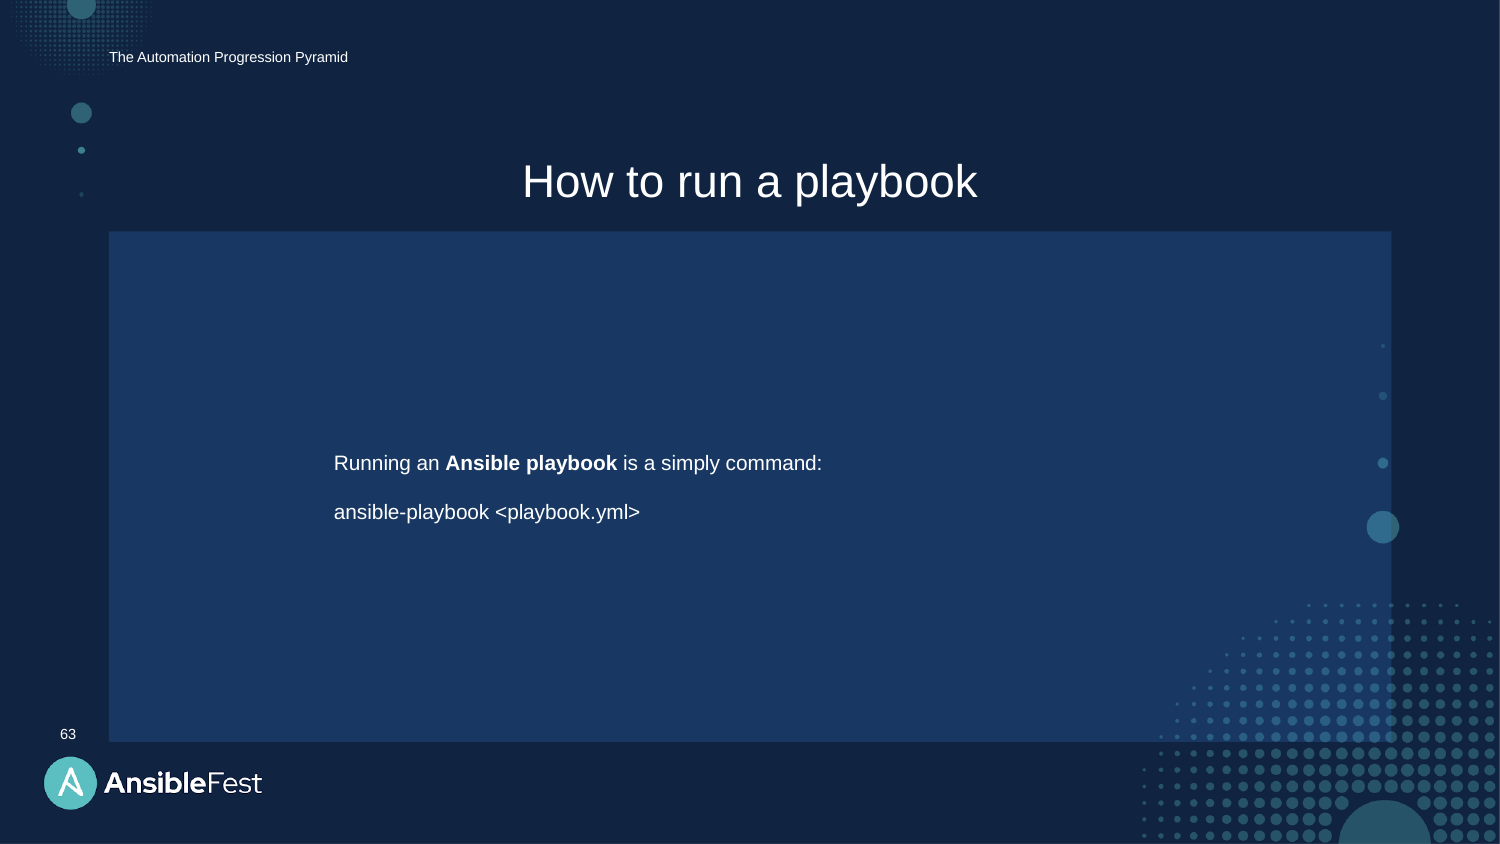

The Automation Progression Pyramid
How to run a playbook
Running an Ansible playbook is a simply command:
ansible-playbook <playbook.yml>
63